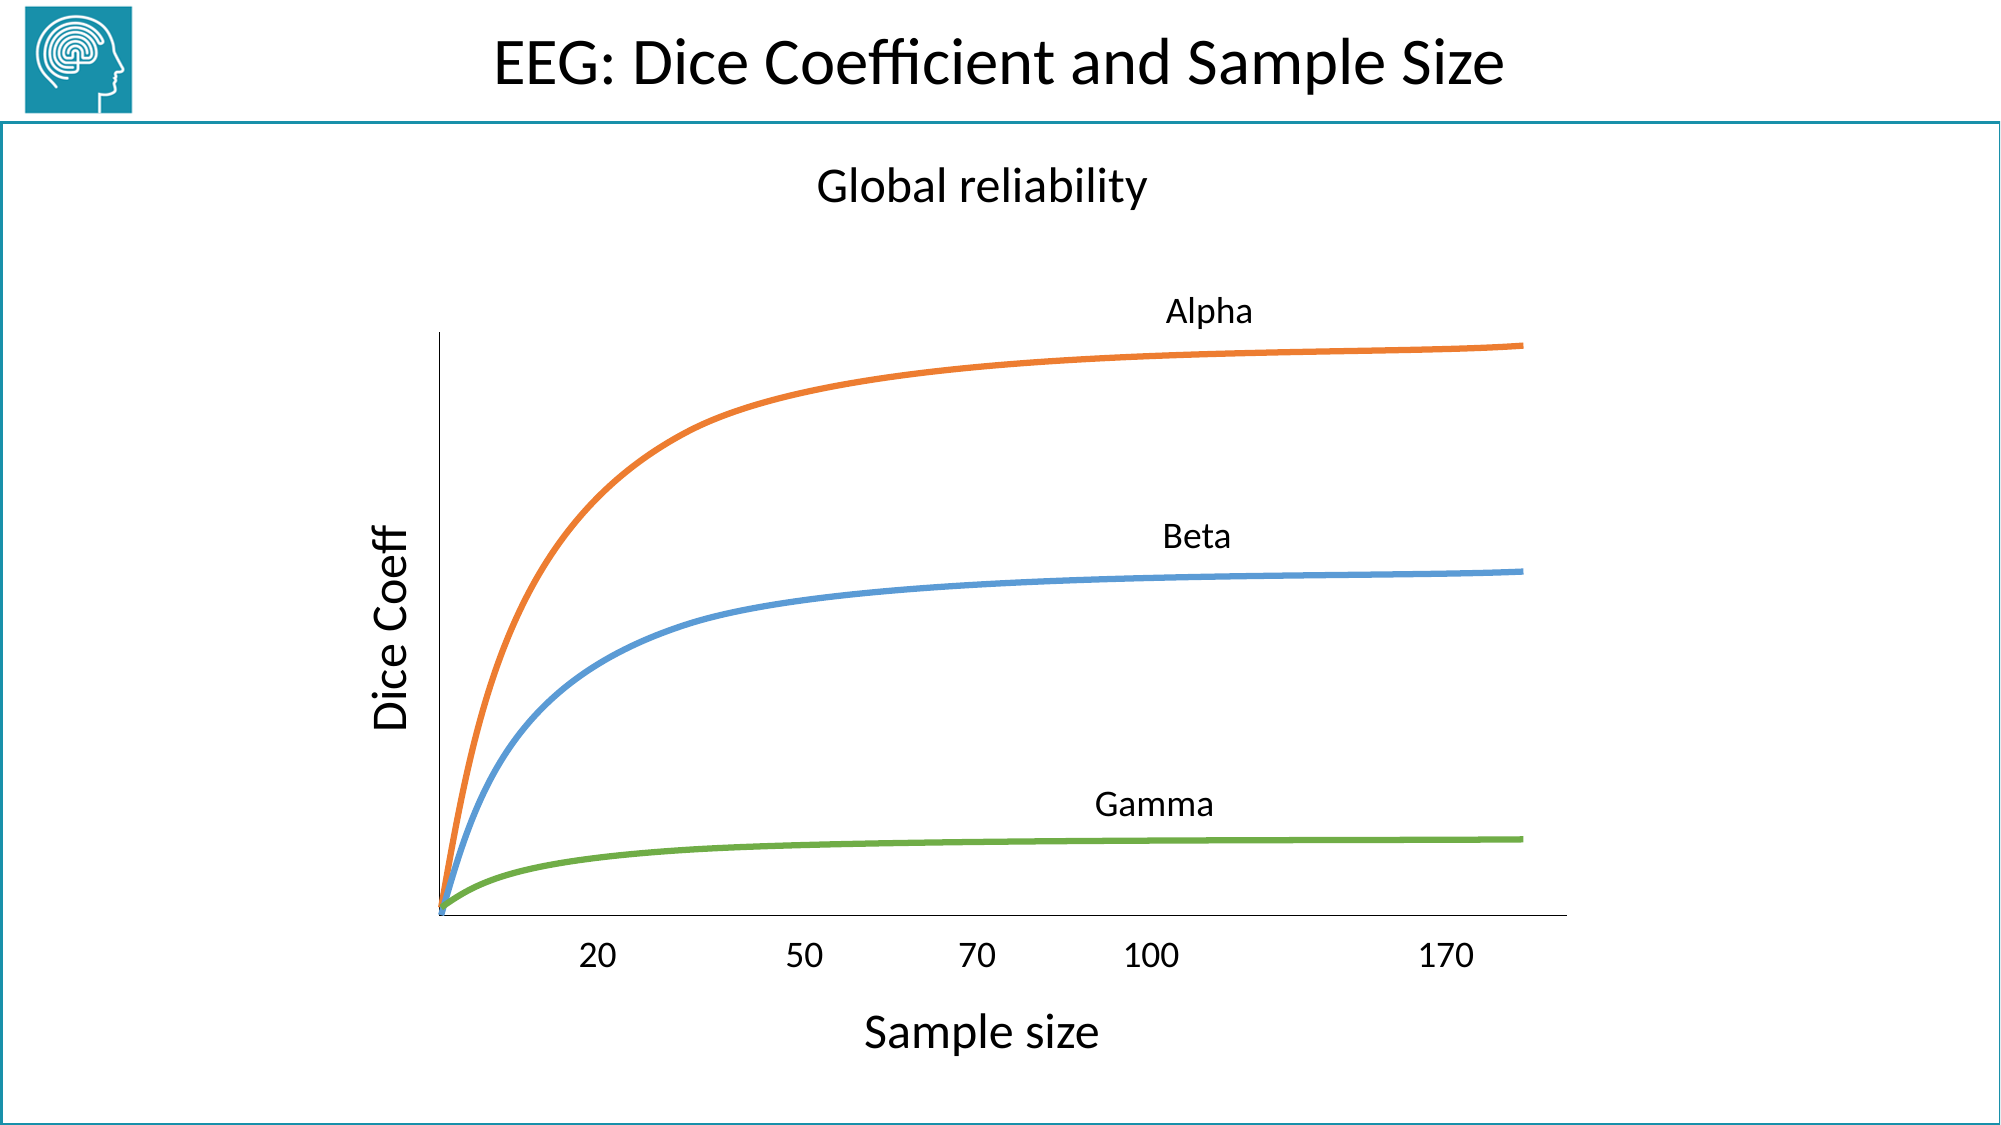

EEG: Dice Coefficient and Sample Size
Global reliability
Alpha

Beta

Dice Coeff
Gamma

20
50
70
100
170
Sample size